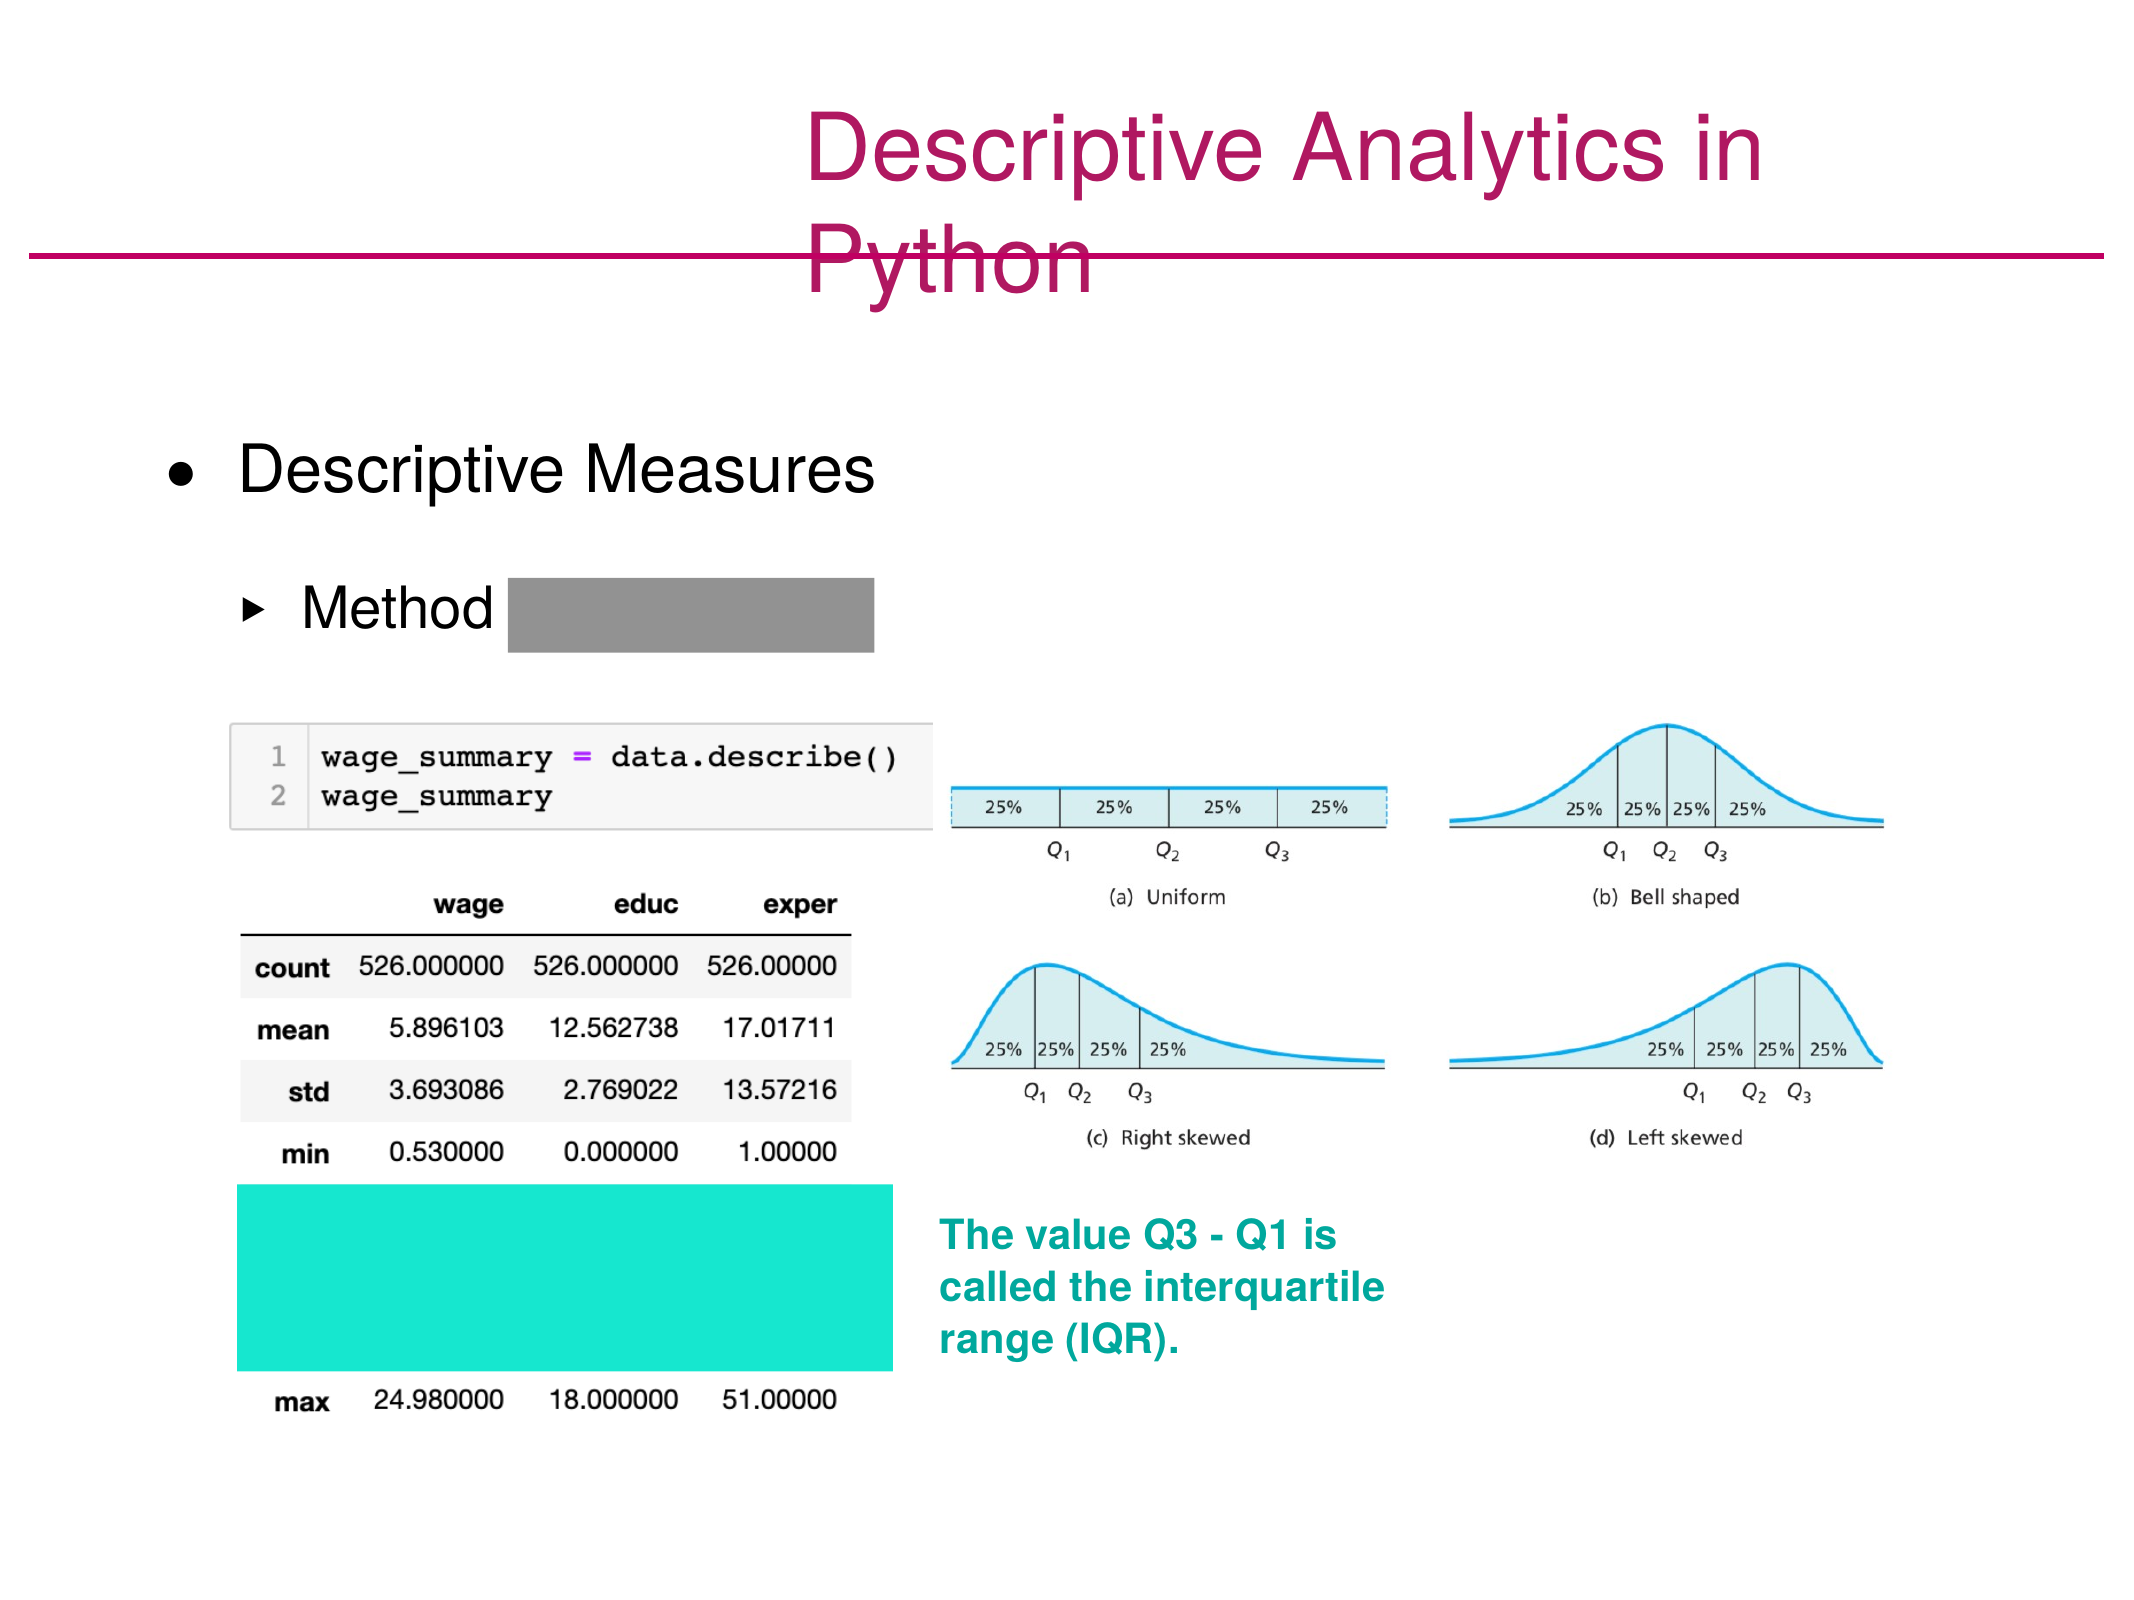

# Descriptive Analytics in Python

Descriptive Measures
Method
describe()

The value Q3 - Q1 is called the interquartile range (IQR).